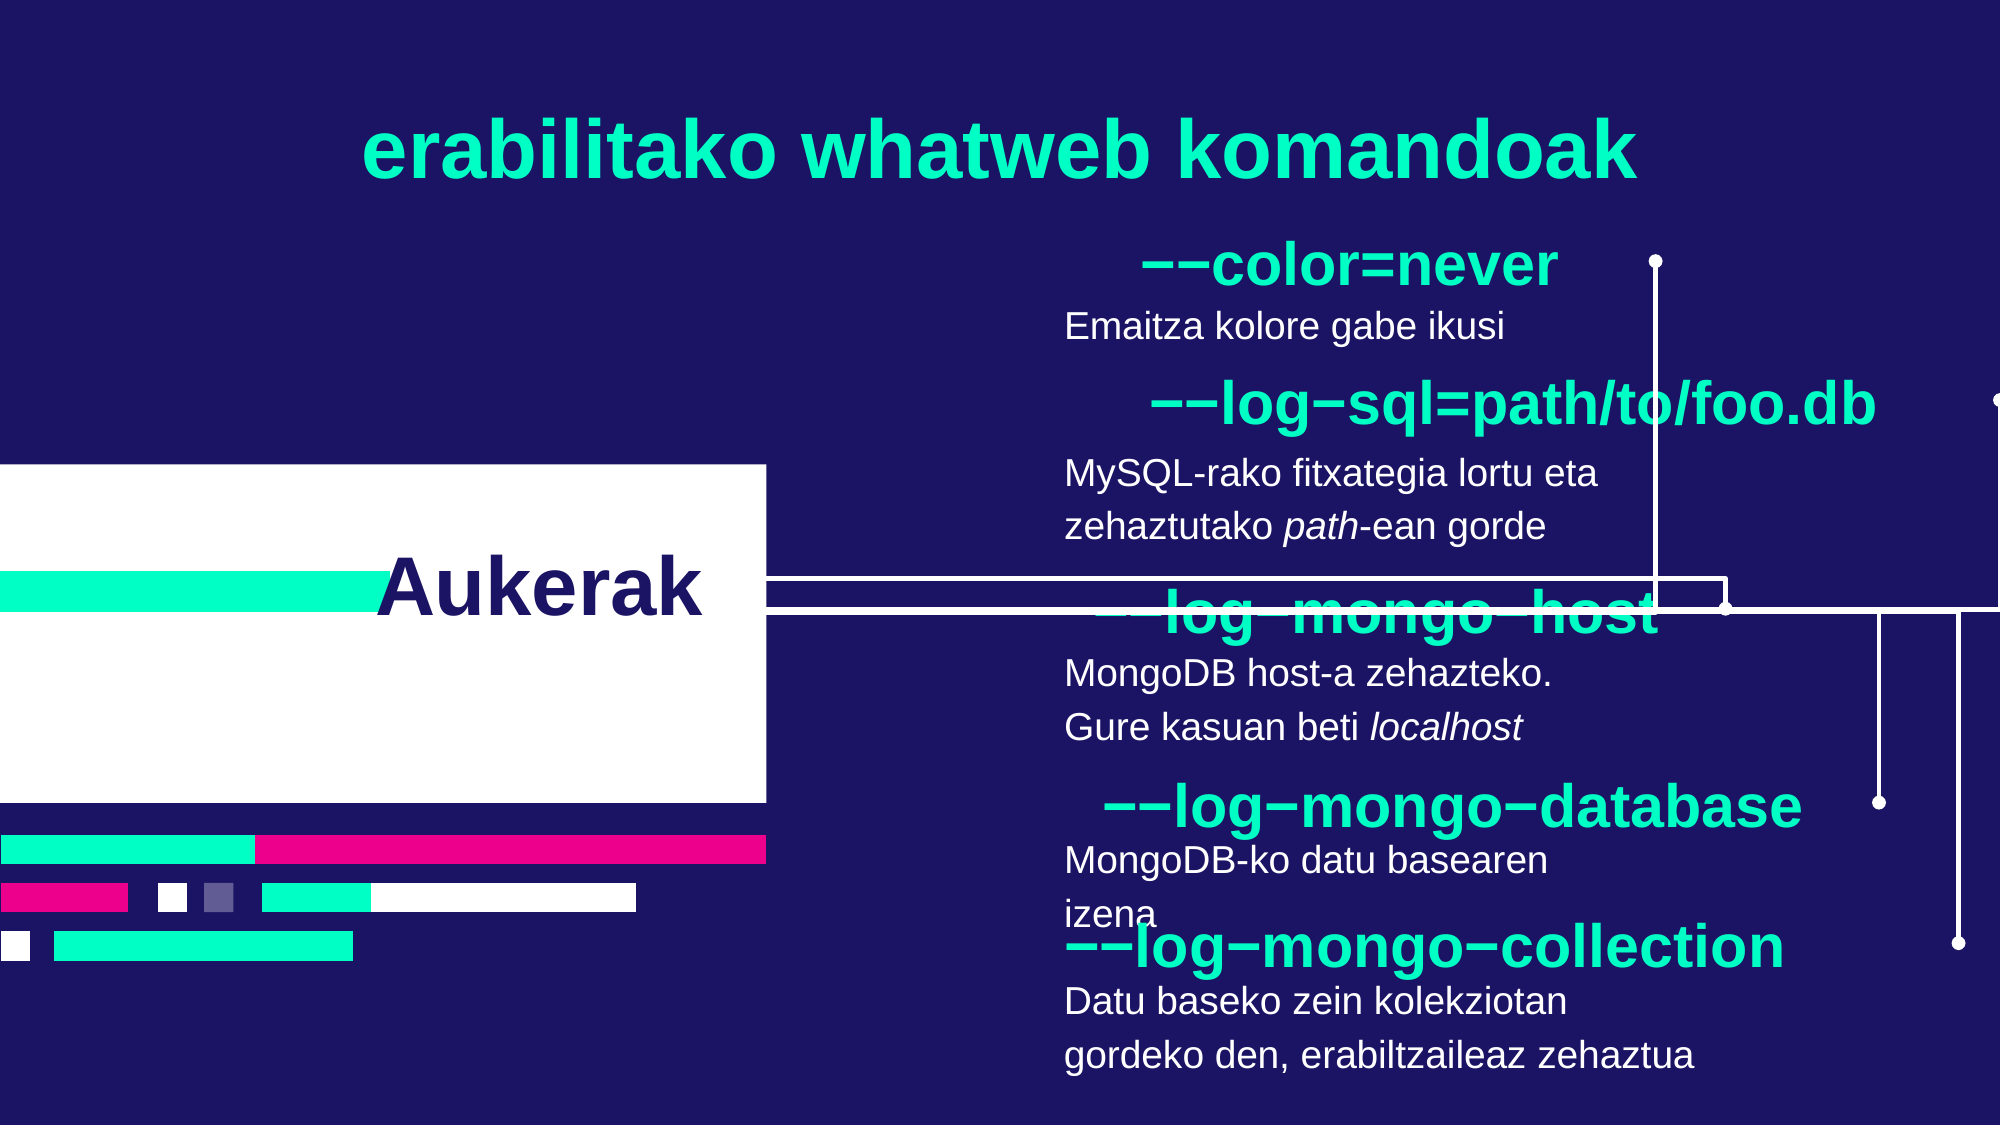

# erabilitako whatweb komandoak
−−color=never
Emaitza kolore gabe ikusi

−−log−sql=path/to/foo.db
MySQL-rako fitxategia lortu eta zehaztutako path-ean gorde

Aukerak

−−log−mongo−host

MongoDB host-a zehazteko. Gure kasuan beti localhost

−−log−mongo−database
MongoDB-ko datu basearen izena

−−log−mongo−collection

Datu baseko zein kolekziotan gordeko den, erabiltzaileaz zehaztua